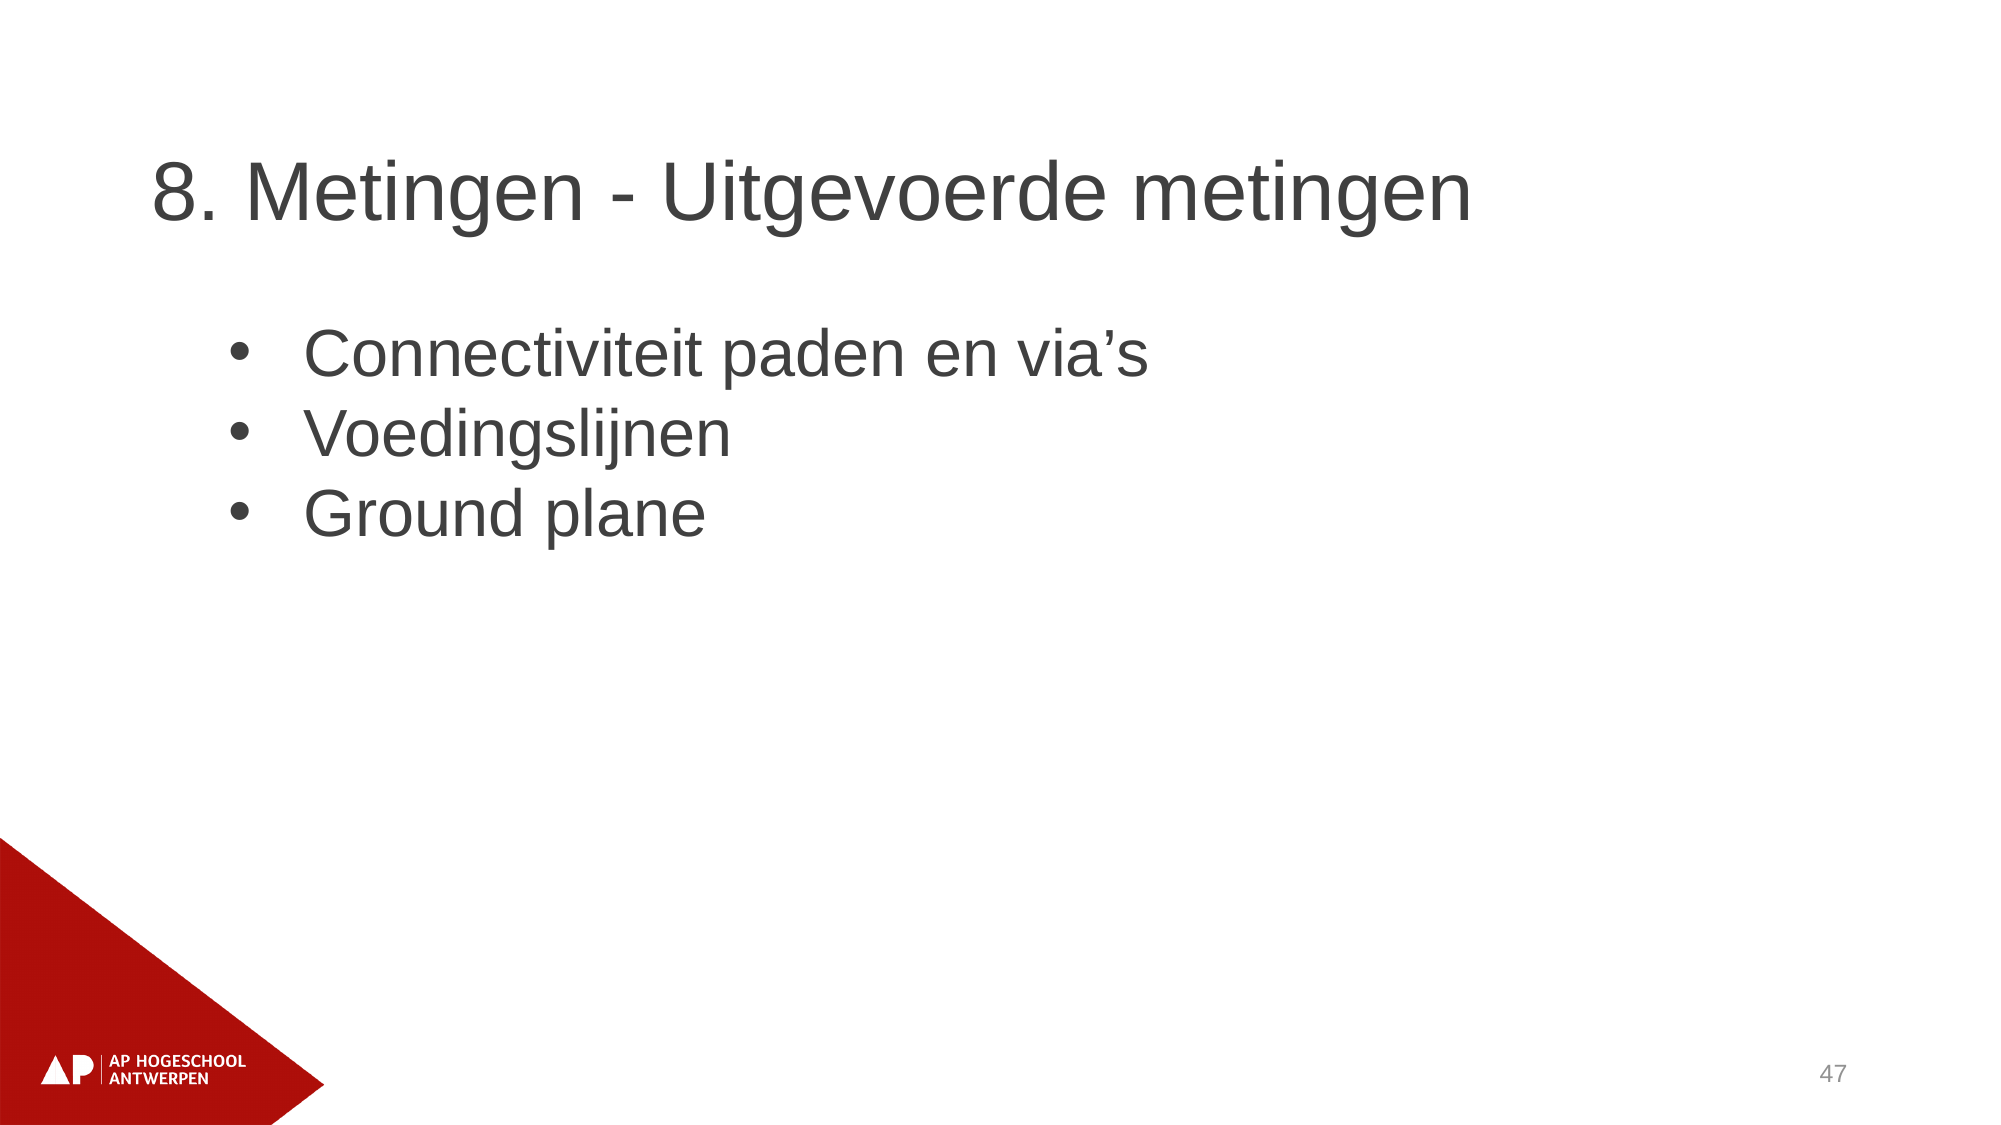

8. Metingen - Uitgevoerde metingen

Connectiviteit paden en via’s
Voedingslijnen
Ground plane
47